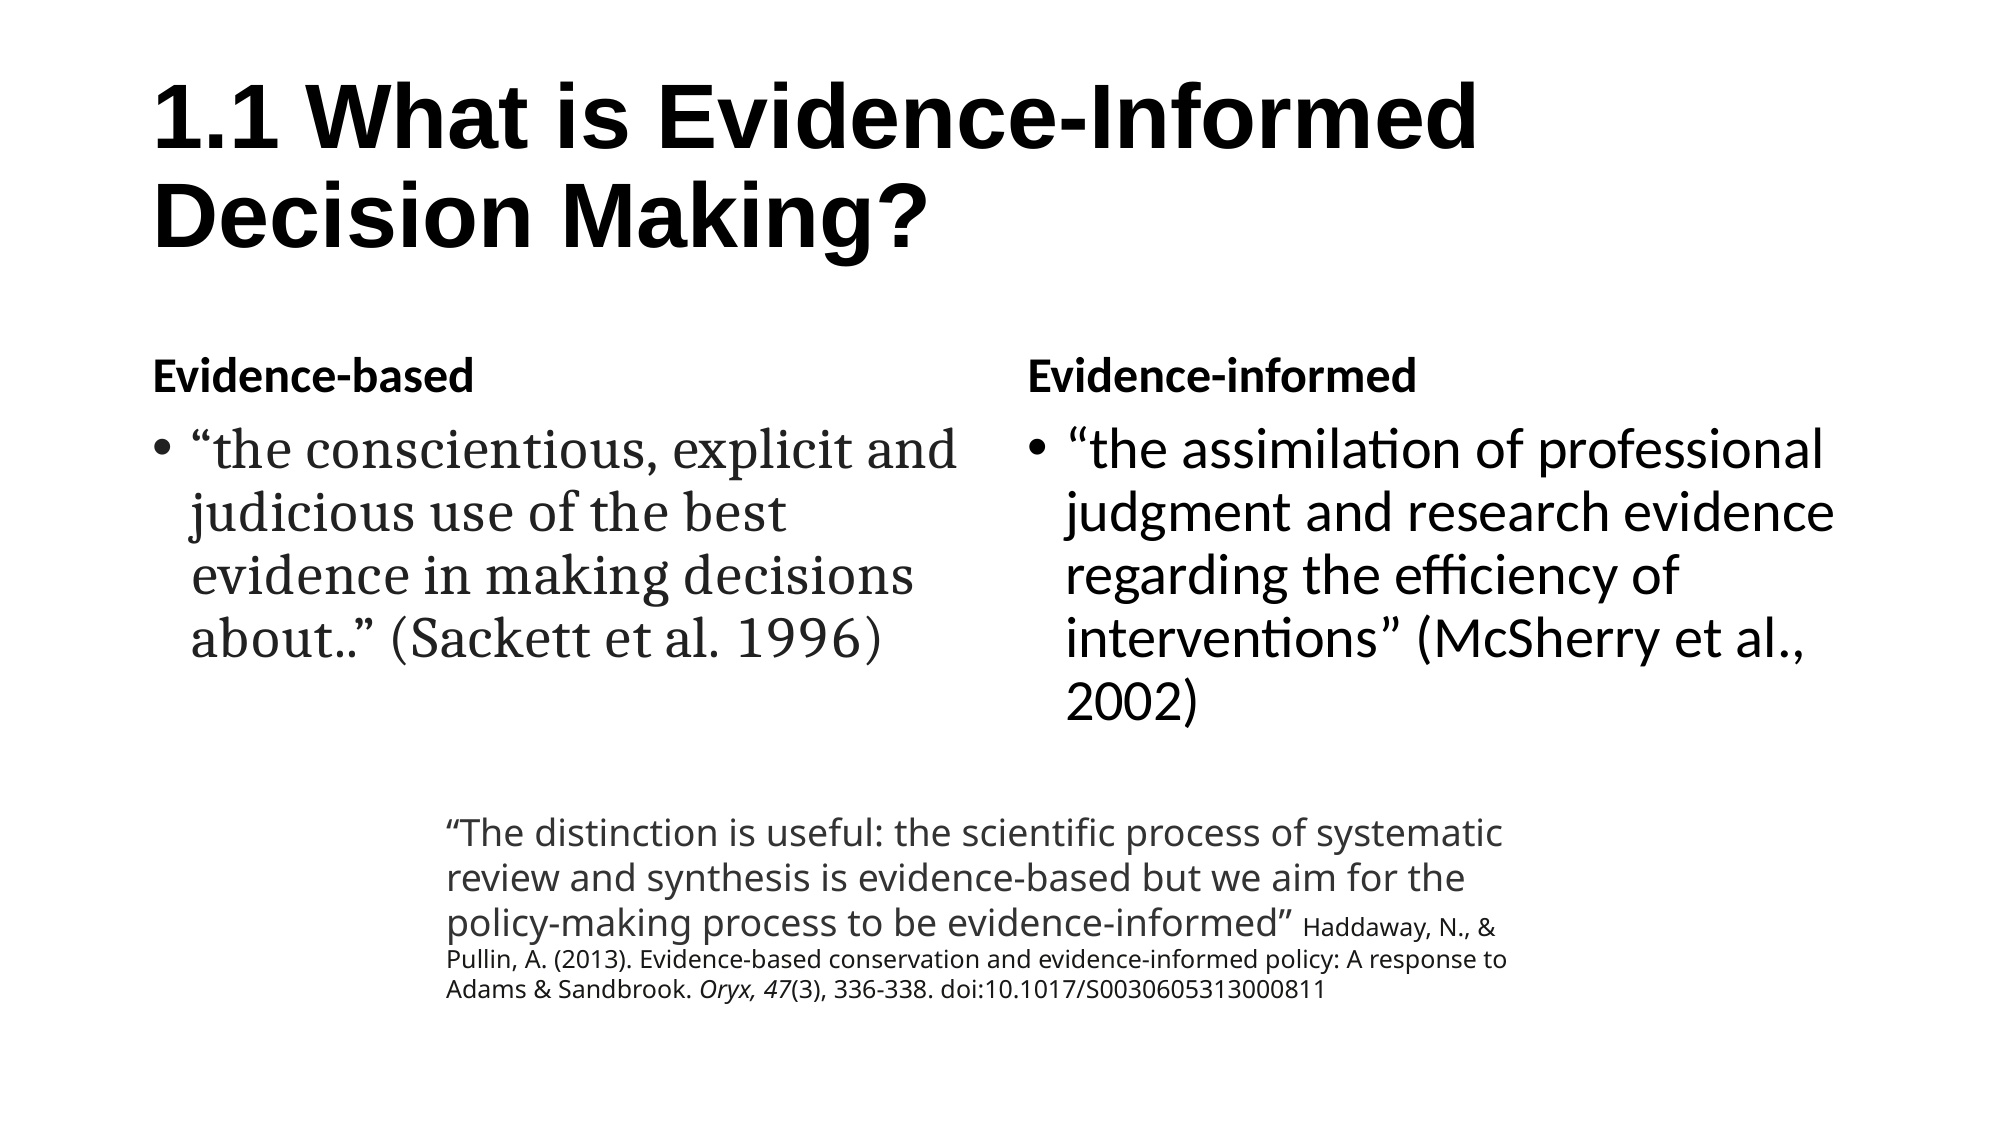

# 1.1 What is Evidence-Informed Decision Making?
Evidence-based
Evidence-informed
“the conscientious, explicit and judicious use of the best evidence in making decisions about..” (Sackett et al. 1996)

“the assimilation of professional judgment and research evidence regarding the efficiency of interventions” (McSherry et al., 2002)
“The distinction is useful: the scientific process of systematic review and synthesis is evidence-based but we aim for the policy-making process to be evidence-informed” Haddaway, N., & Pullin, A. (2013). Evidence-based conservation and evidence-informed policy: A response to Adams & Sandbrook. Oryx, 47(3), 336-338. doi:10.1017/S0030605313000811